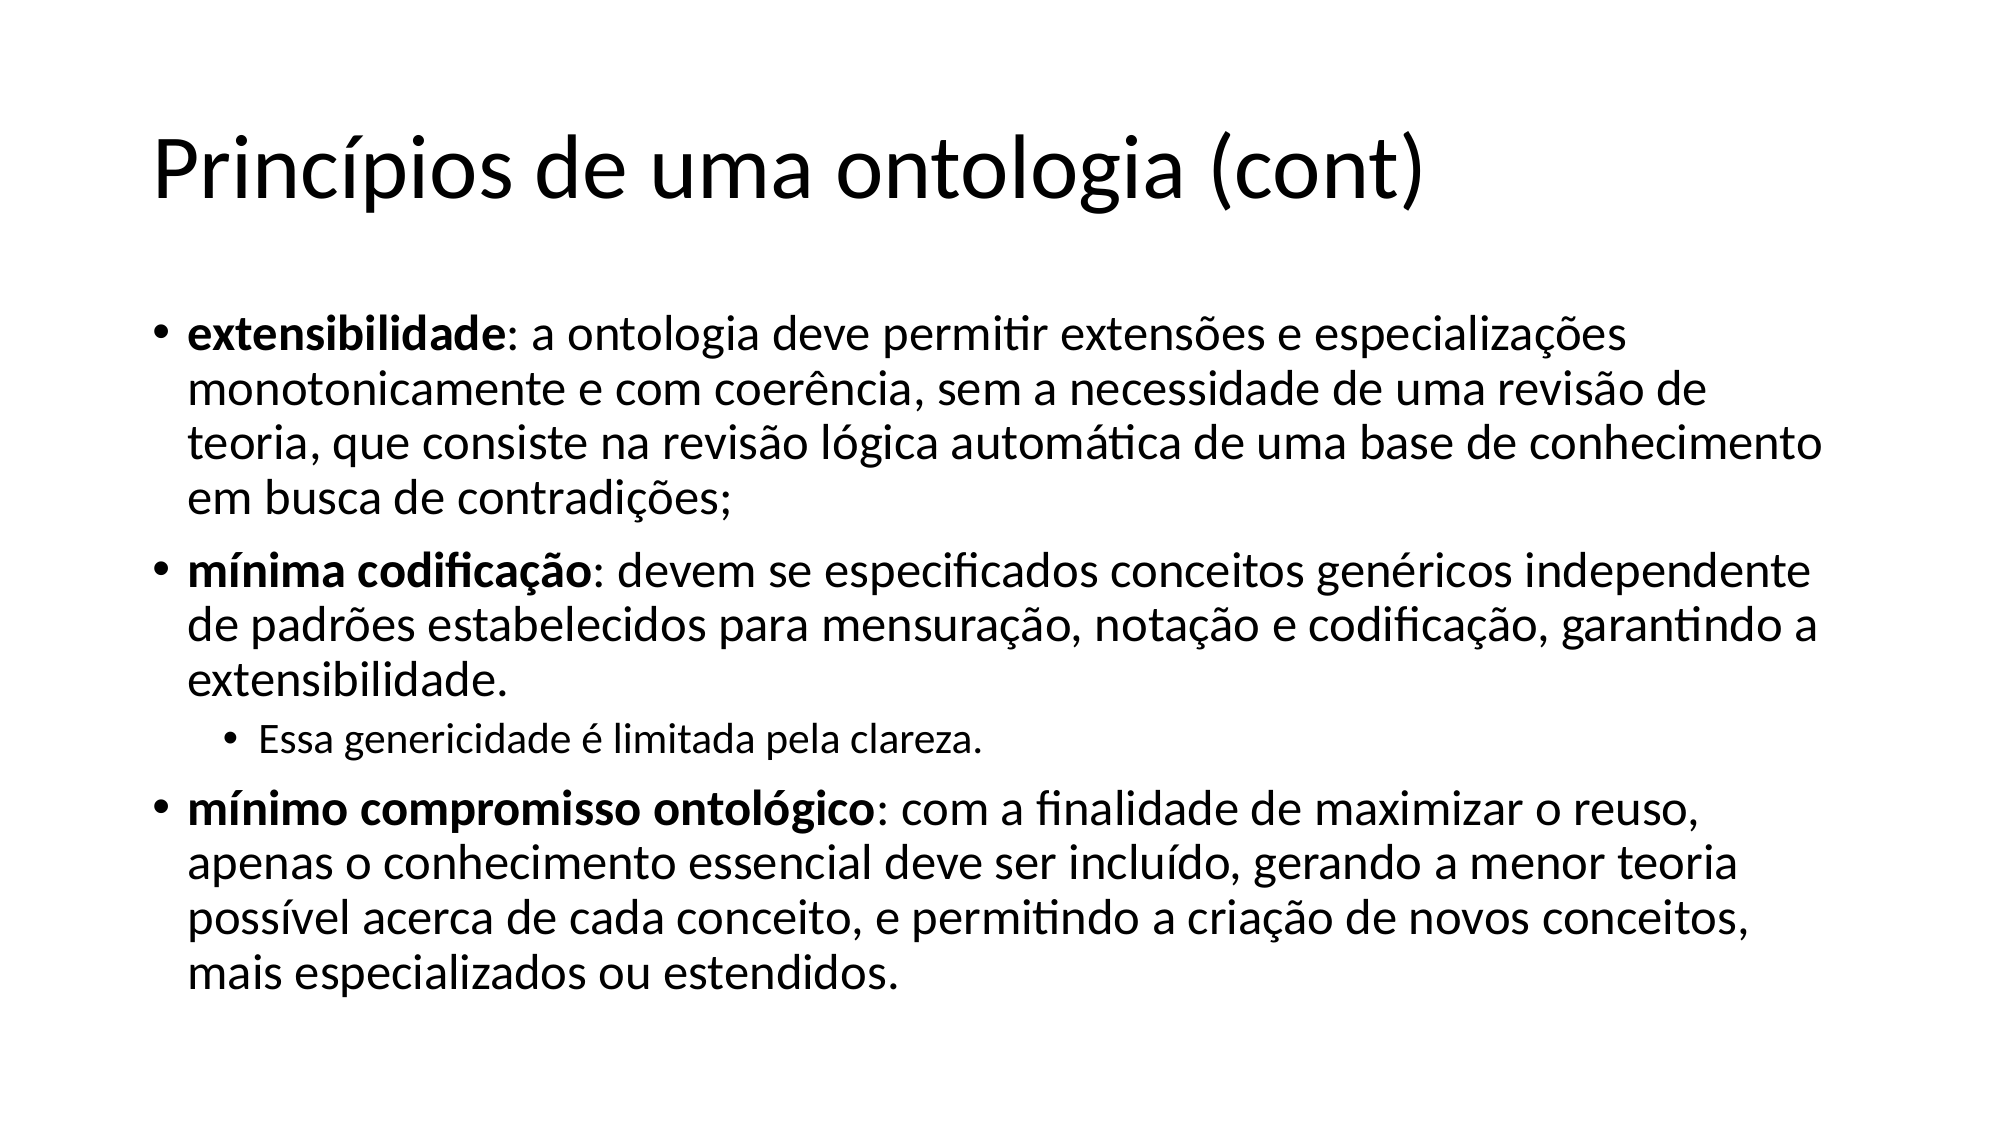

# Princípios de uma ontologia (cont)
extensibilidade: a ontologia deve permitir extensões e especializações monotonicamente e com coerência, sem a necessidade de uma revisão de teoria, que consiste na revisão lógica automática de uma base de conhecimento em busca de contradições;
mínima codificação: devem se especificados conceitos genéricos independente de padrões estabelecidos para mensuração, notação e codificação, garantindo a extensibilidade.
Essa genericidade é limitada pela clareza.
mínimo compromisso ontológico: com a finalidade de maximizar o reuso, apenas o conhecimento essencial deve ser incluído, gerando a menor teoria possível acerca de cada conceito, e permitindo a criação de novos conceitos, mais especializados ou estendidos.